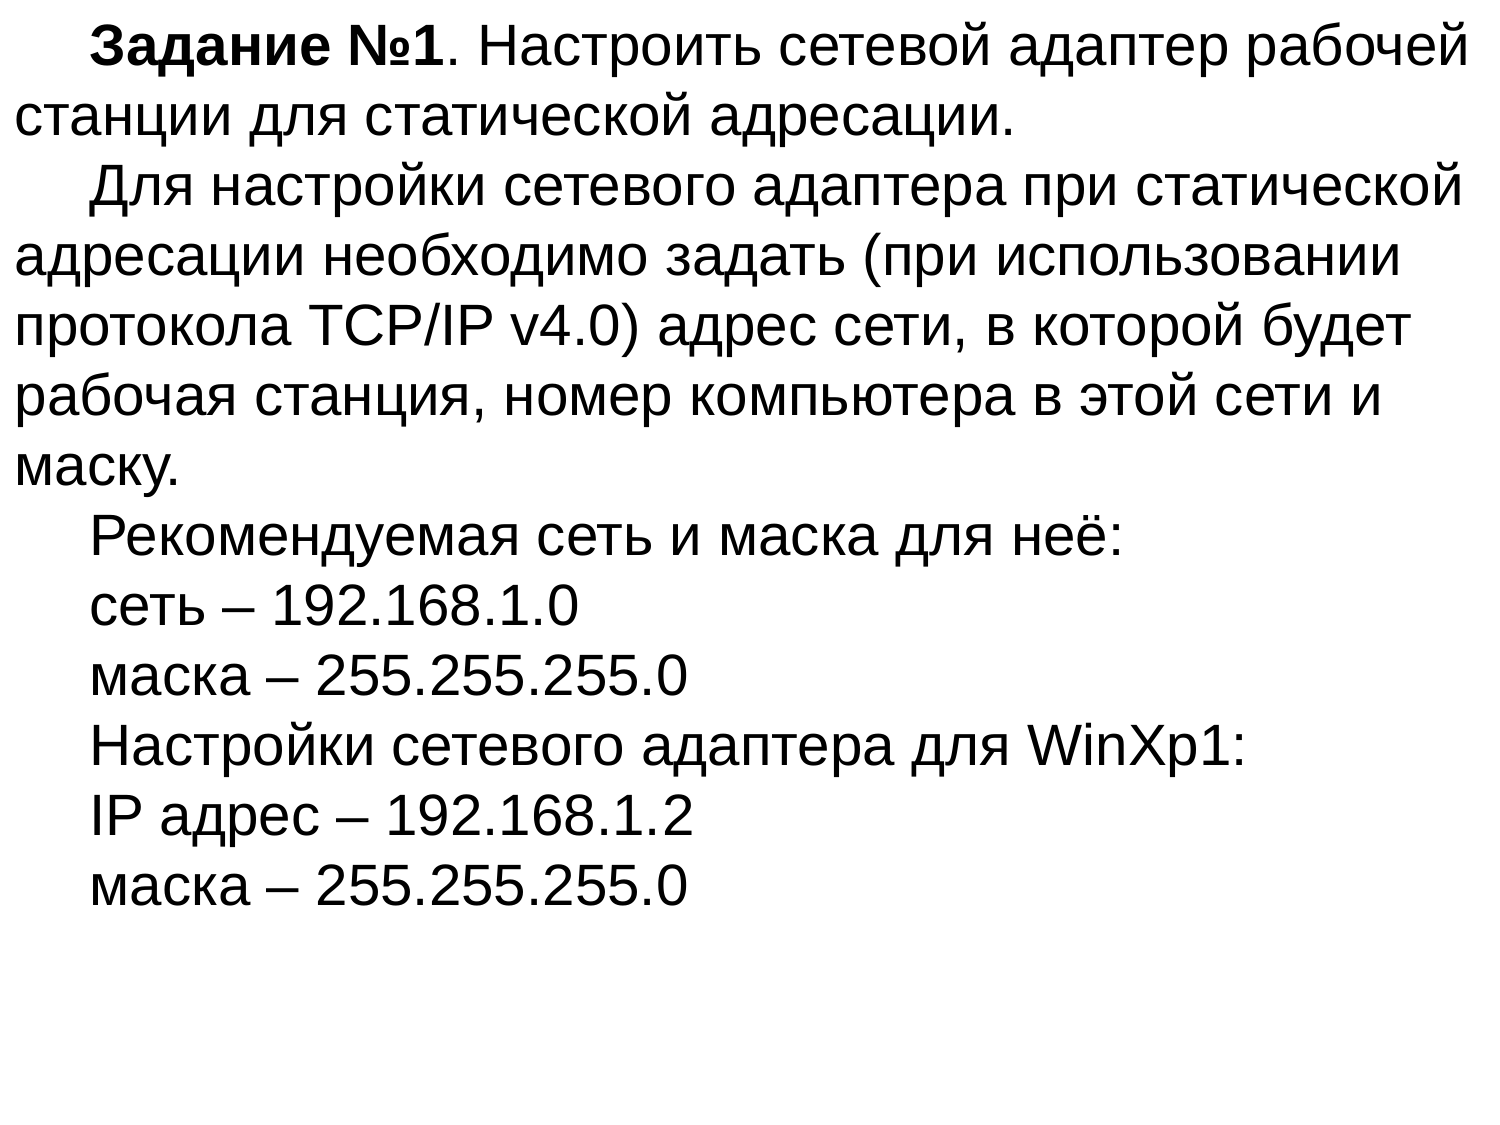

Задание №1. Настроить сетевой адаптер рабочей станции для статической адресации.
Для настройки сетевого адаптера при статической адресации необходимо задать (при использовании протокола TCP/IP v4.0) адрес сети, в которой будет рабочая станция, номер компьютера в этой сети и маску.
Рекомендуемая сеть и маска для неё:
сеть – 192.168.1.0
маска – 255.255.255.0
Настройки сетевого адаптера для WinXp1:
IP адрес – 192.168.1.2
маска – 255.255.255.0